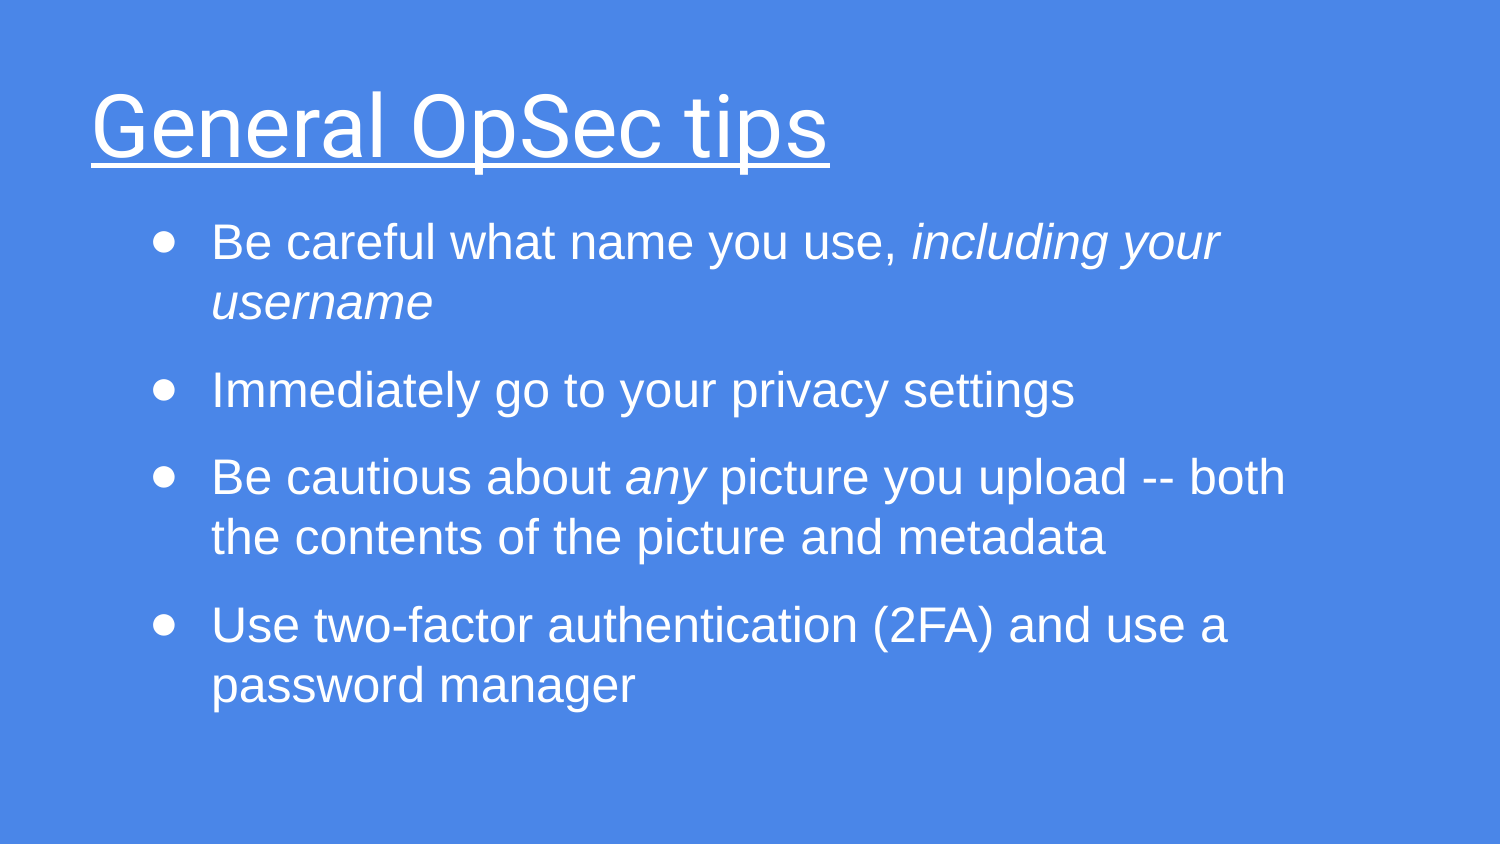

# General OpSec tips
Be careful what name you use, including your username

Immediately go to your privacy settings

Be cautious about any picture you upload -- both the contents of the picture and metadata

Use two-factor authentication (2FA) and use a password manager